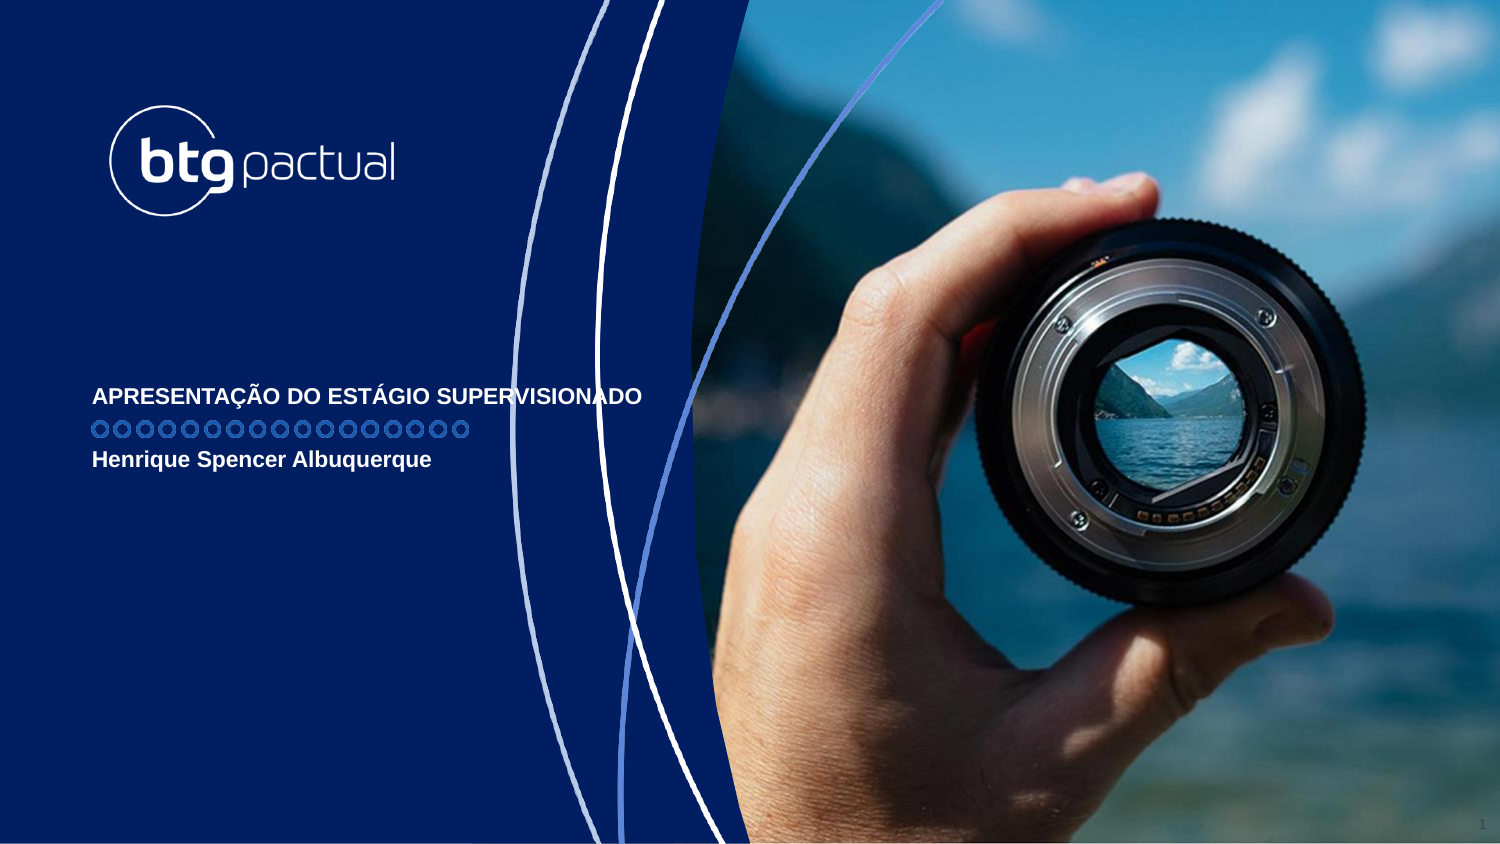

APRESENTAÇÃO DO ESTÁGIO SUPERVISIONADO
Henrique Spencer Albuquerque
1